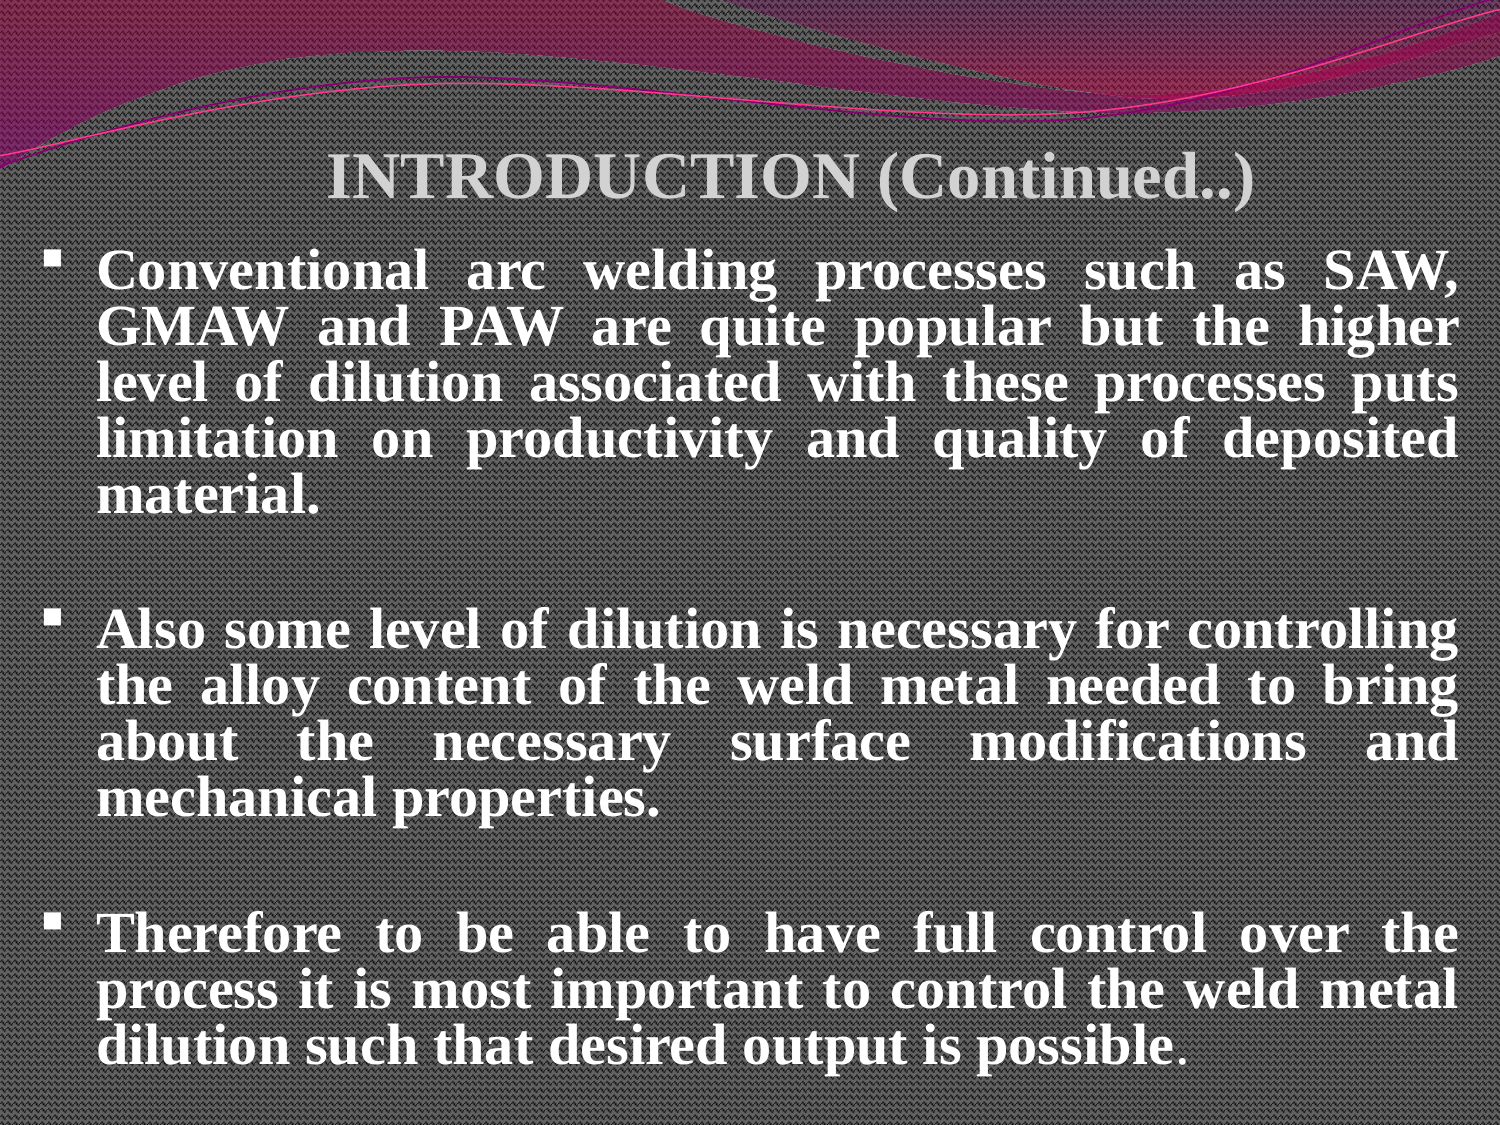

INTRODUCTION (Continued..)
Conventional arc welding processes such as SAW, GMAW and PAW are quite popular but the higher level of dilution associated with these processes puts limitation on productivity and quality of deposited material.

Also some level of dilution is necessary for controlling the alloy content of the weld metal needed to bring about the necessary surface modifications and mechanical properties.

Therefore to be able to have full control over the process it is most important to control the weld metal dilution such that desired output is possible.